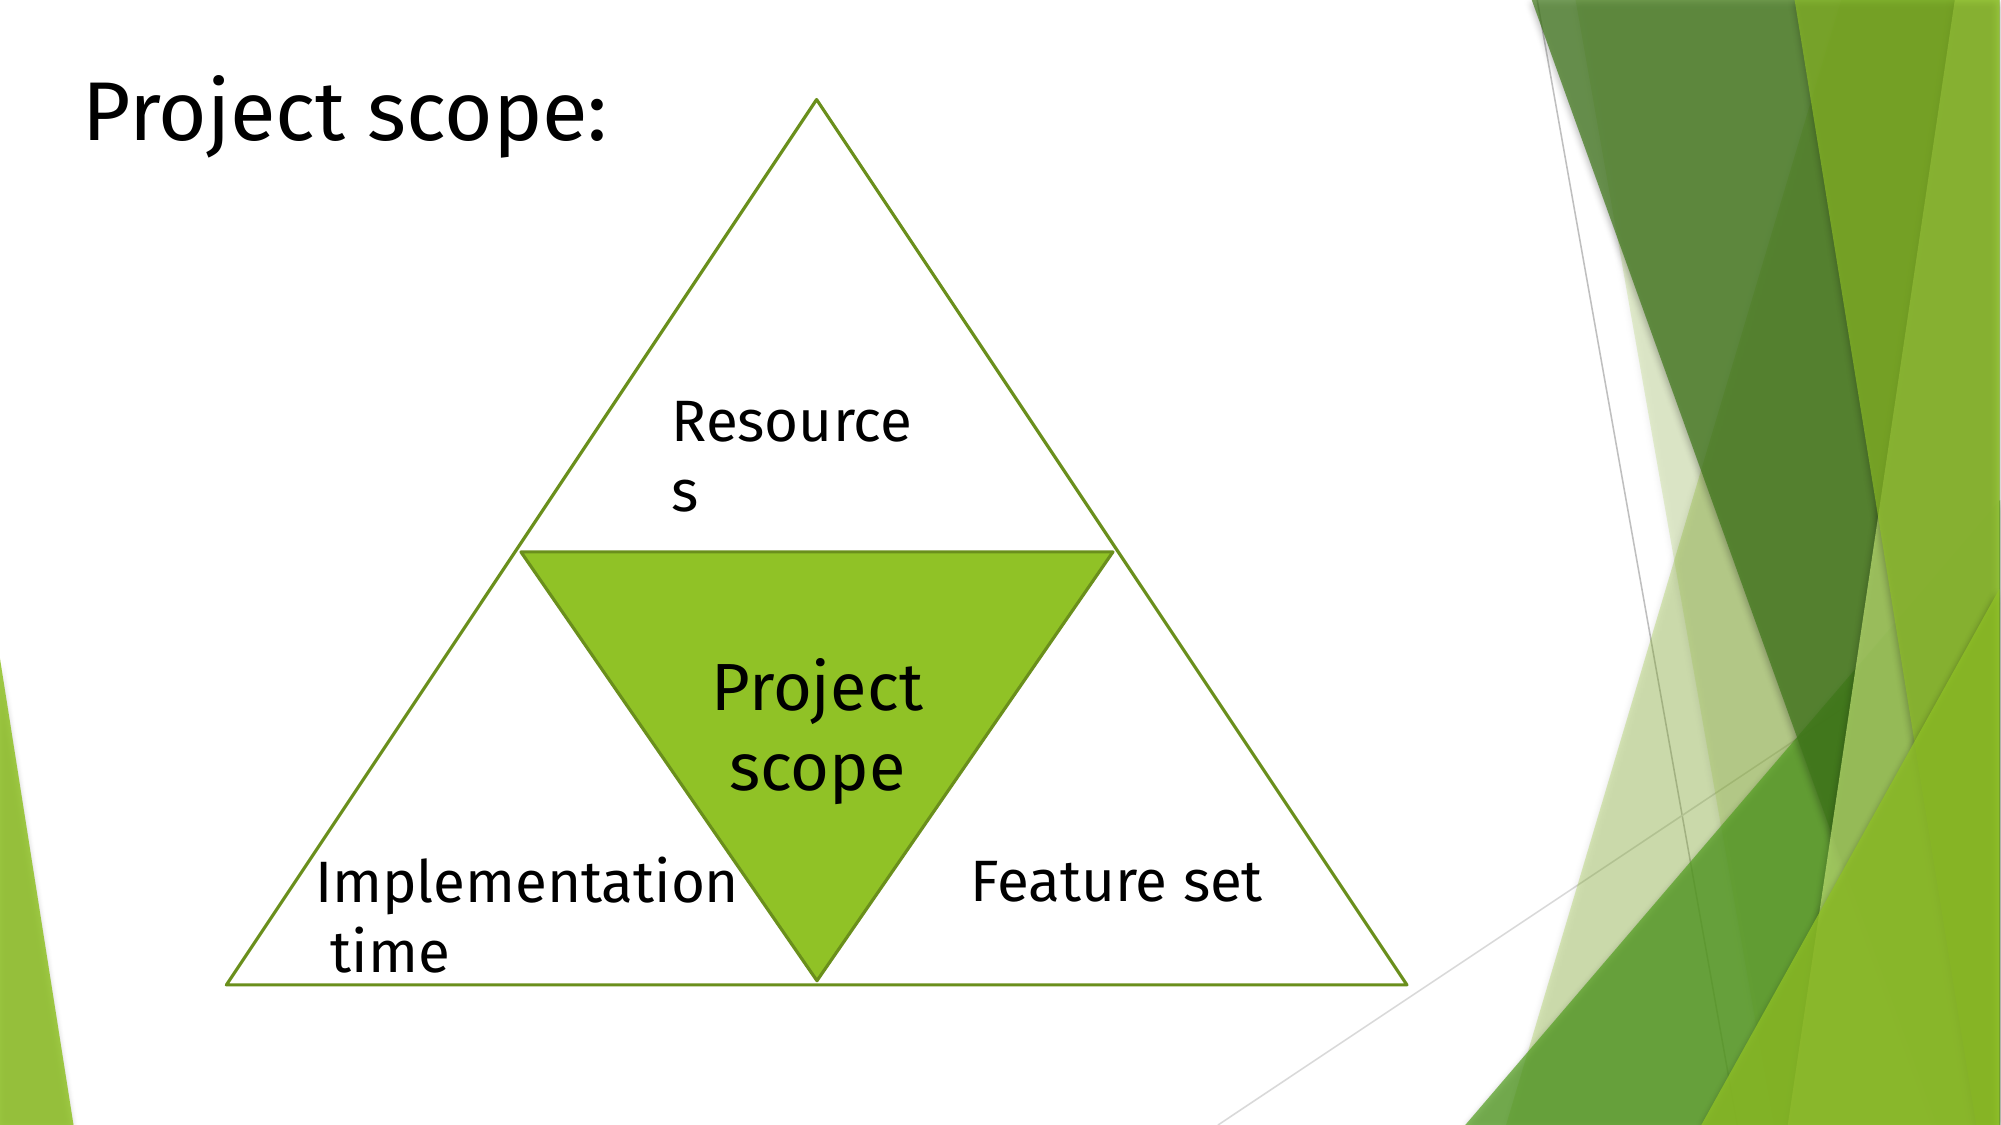

Project scope:

Resources

Project scope
Feature set
Implementation time